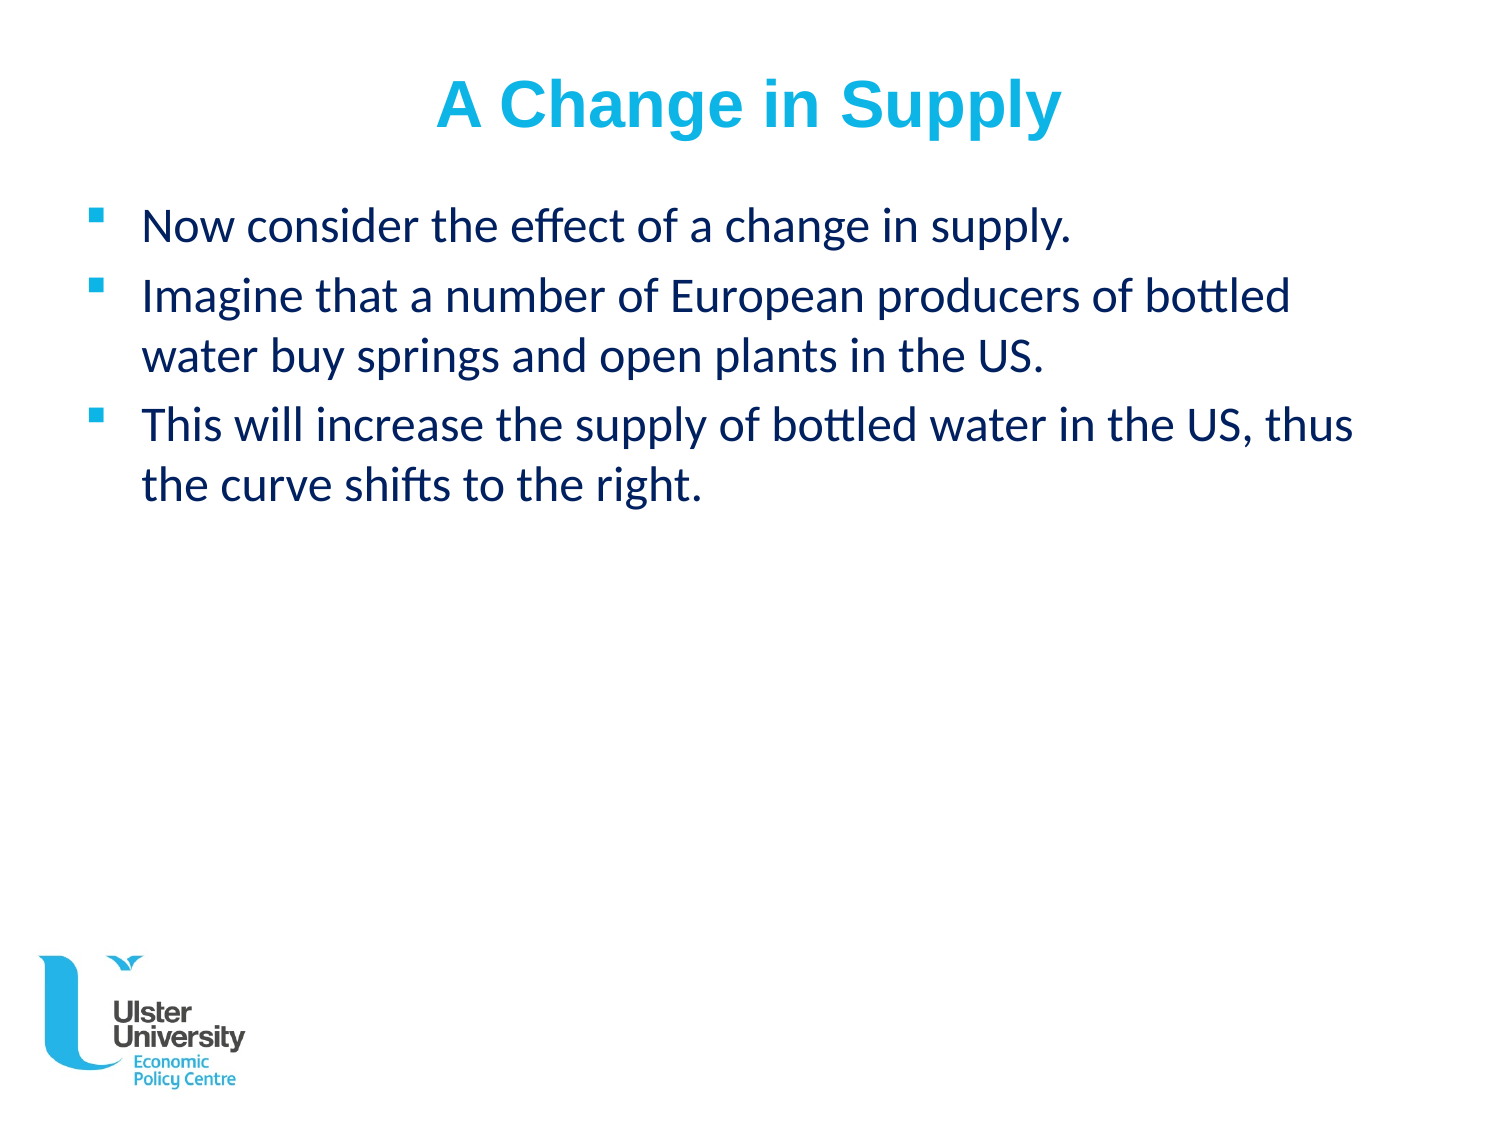

# A Change in Supply
Now consider the effect of a change in supply.
Imagine that a number of European producers of bottled water buy springs and open plants in the US.
This will increase the supply of bottled water in the US, thus the curve shifts to the right.